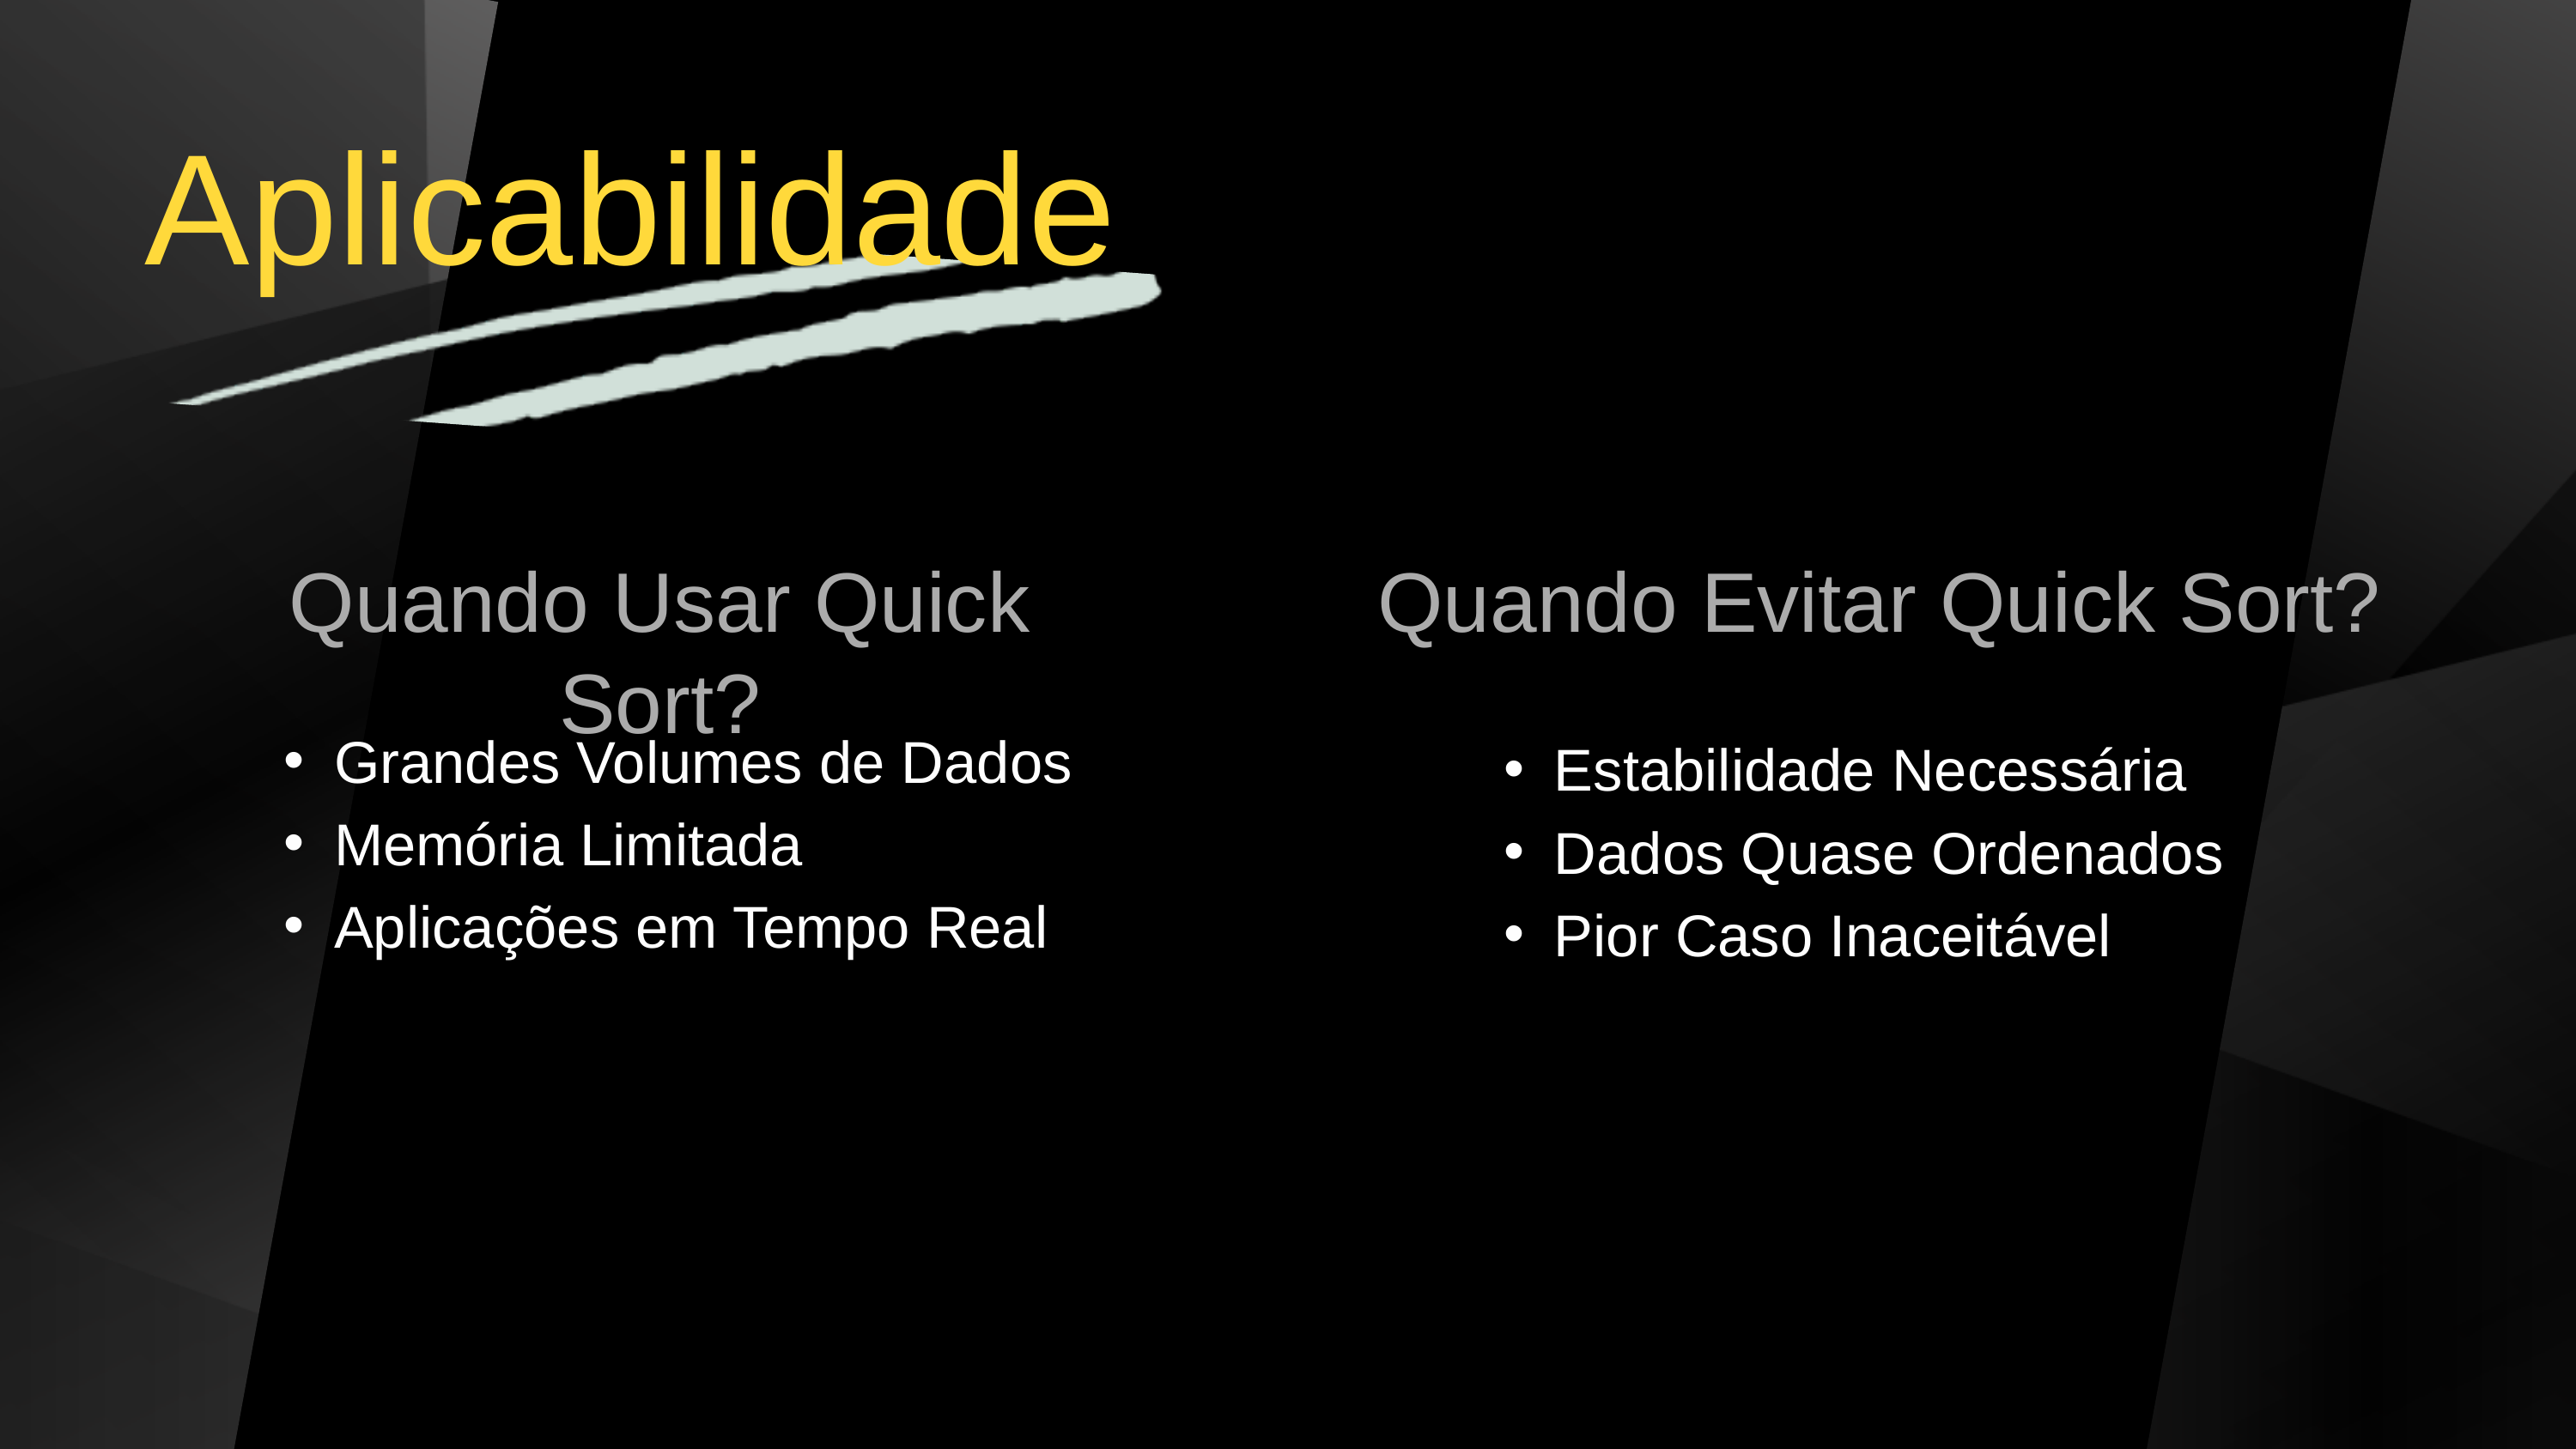

Aplicabilidade

Quando Usar Quick Sort?
Quando Evitar Quick Sort?

Estabilidade Necessária
Dados Quase Ordenados
Pior Caso Inaceitável
Grandes Volumes de Dados
Memória Limitada
Aplicações em Tempo Real